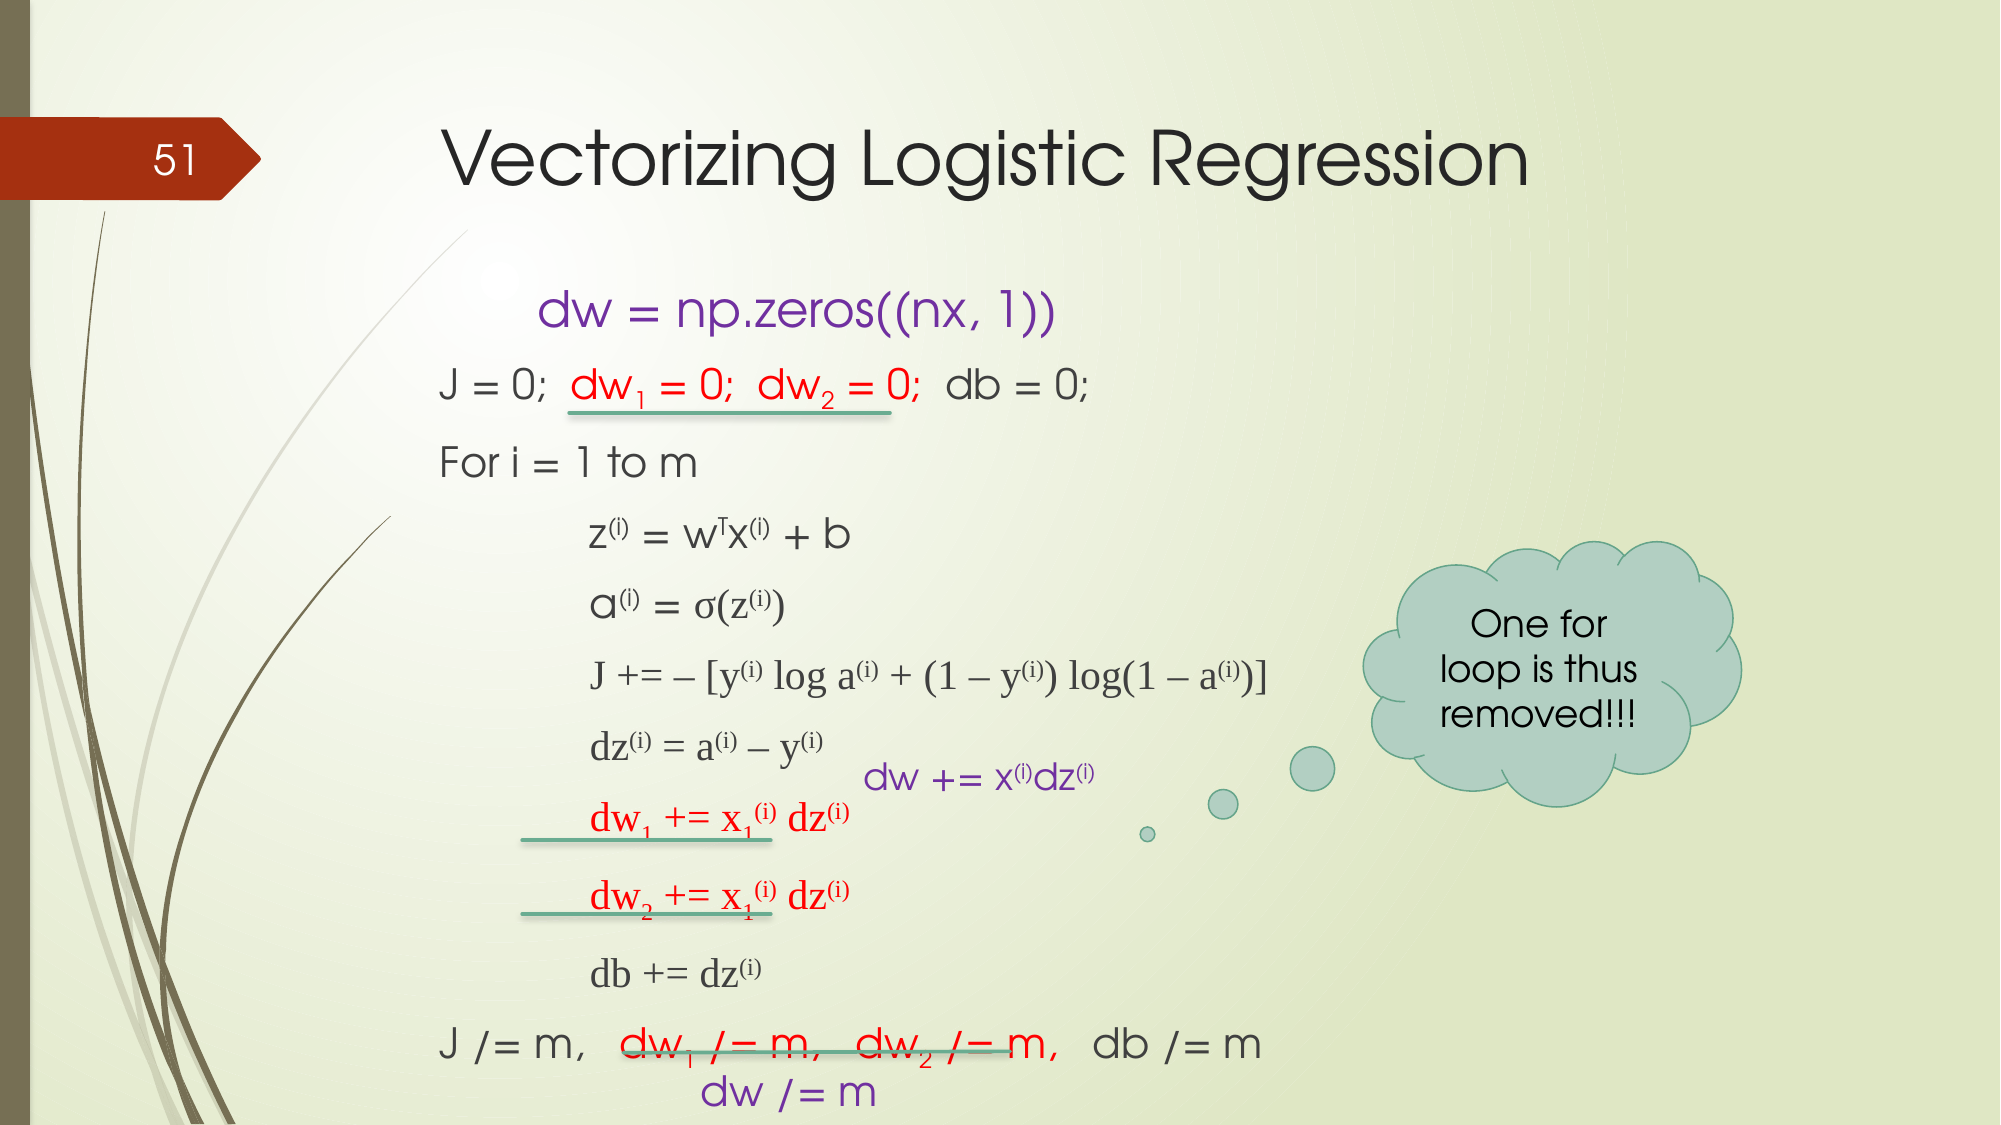

# Vectorizing Logistic Regression
51
dw = np.zeros((nx, 1))
J = 0;  dw1 = 0;  dw2 = 0;  db = 0;
For i = 1 to m
	z(i) = wTx(i) + b
	a(i) = σ(z(i))
	J += – [y(i) log a(i) + (1 – y(i)) log(1 – a(i))]
	dz(i) = a(i) – y(i)
	dw1 += x1(i) dz(i)
	dw2 += x1(i) dz(i)
	db += dz(i)
J /= m,   dw1 /= m,   dw2 /= m,   db /= m
One for loop is thus removed!!!
dw += x(i)dz(i)
dw /= m